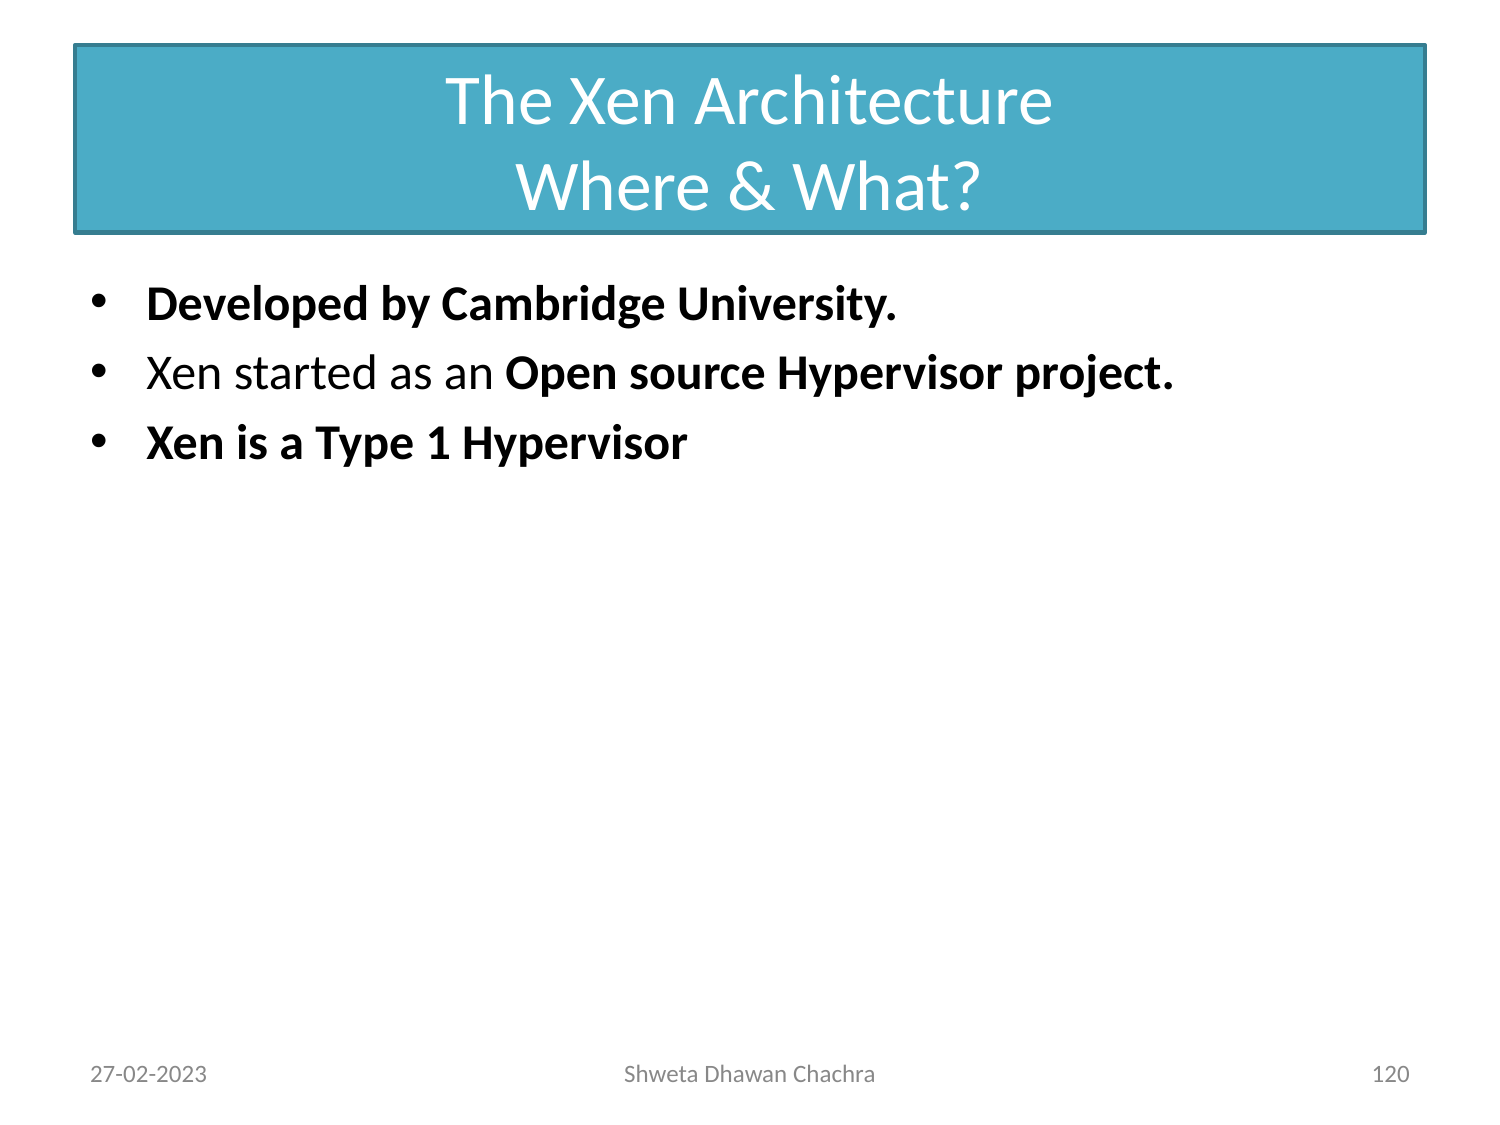

# The Xen Architecture Where & What?
Developed by Cambridge University.
Xen started as an Open source Hypervisor project.
Xen is a Type 1 Hypervisor

27-02-2023
Shweta Dhawan Chachra
120